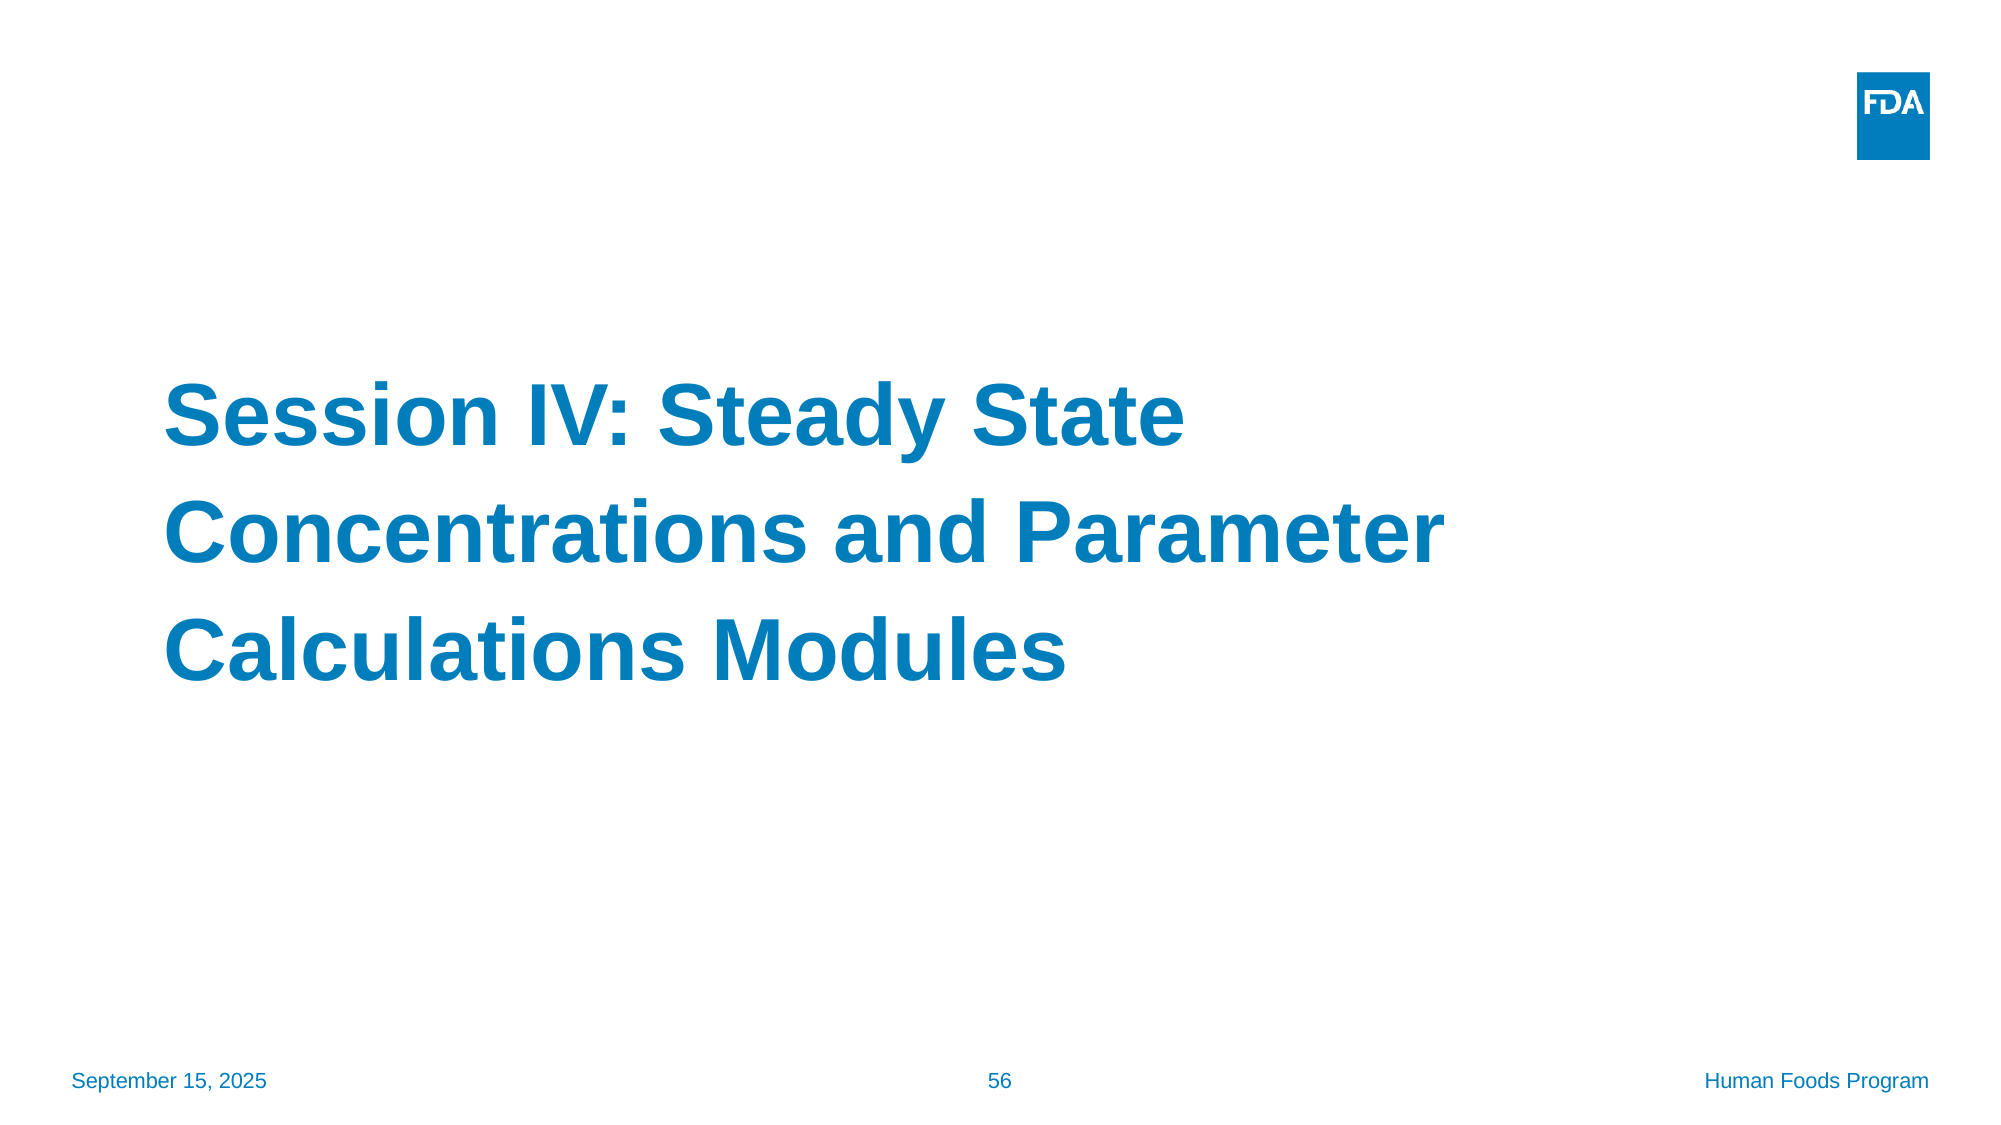

# Session IV: Steady State Concentrations and Parameter Calculations Modules
September 15, 2025
56
Human Foods Program